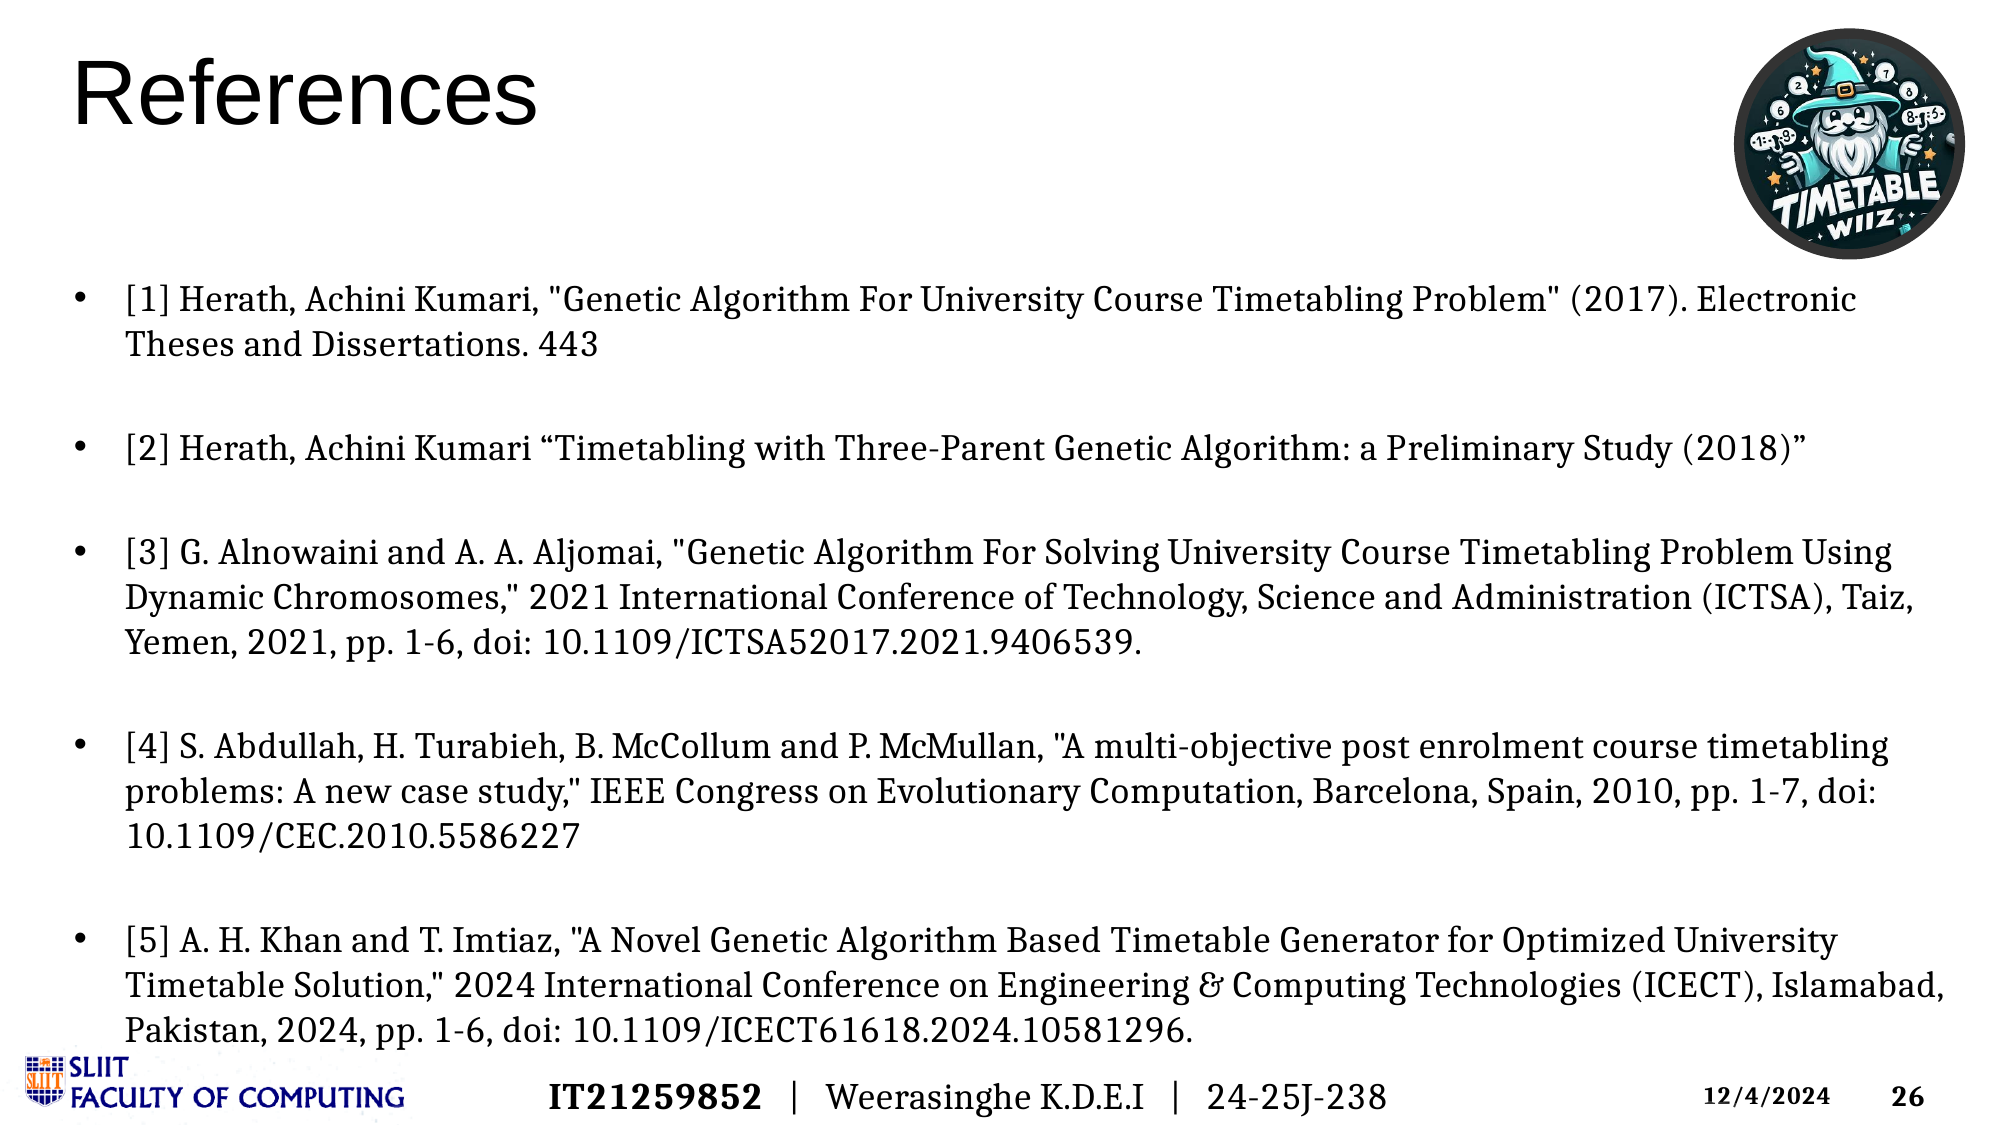

# References

[1] Herath, Achini Kumari, "Genetic Algorithm For University Course Timetabling Problem" (2017). Electronic Theses and Dissertations. 443

[2] Herath, Achini Kumari “Timetabling with Three-Parent Genetic Algorithm: a Preliminary Study (2018)”

[3] G. Alnowaini and A. A. Aljomai, "Genetic Algorithm For Solving University Course Timetabling Problem Using Dynamic Chromosomes," 2021 International Conference of Technology, Science and Administration (ICTSA), Taiz, Yemen, 2021, pp. 1-6, doi: 10.1109/ICTSA52017.2021.9406539.

[4] S. Abdullah, H. Turabieh, B. McCollum and P. McMullan, "A multi-objective post enrolment course timetabling problems: A new case study," IEEE Congress on Evolutionary Computation, Barcelona, Spain, 2010, pp. 1-7, doi: 10.1109/CEC.2010.5586227

[5] A. H. Khan and T. Imtiaz, "A Novel Genetic Algorithm Based Timetable Generator for Optimized University Timetable Solution," 2024 International Conference on Engineering & Computing Technologies (ICECT), Islamabad, Pakistan, 2024, pp. 1-6, doi: 10.1109/ICECT61618.2024.10581296.

IT21259852   |   Weerasinghe K.D.E.I   |   24-25J-238